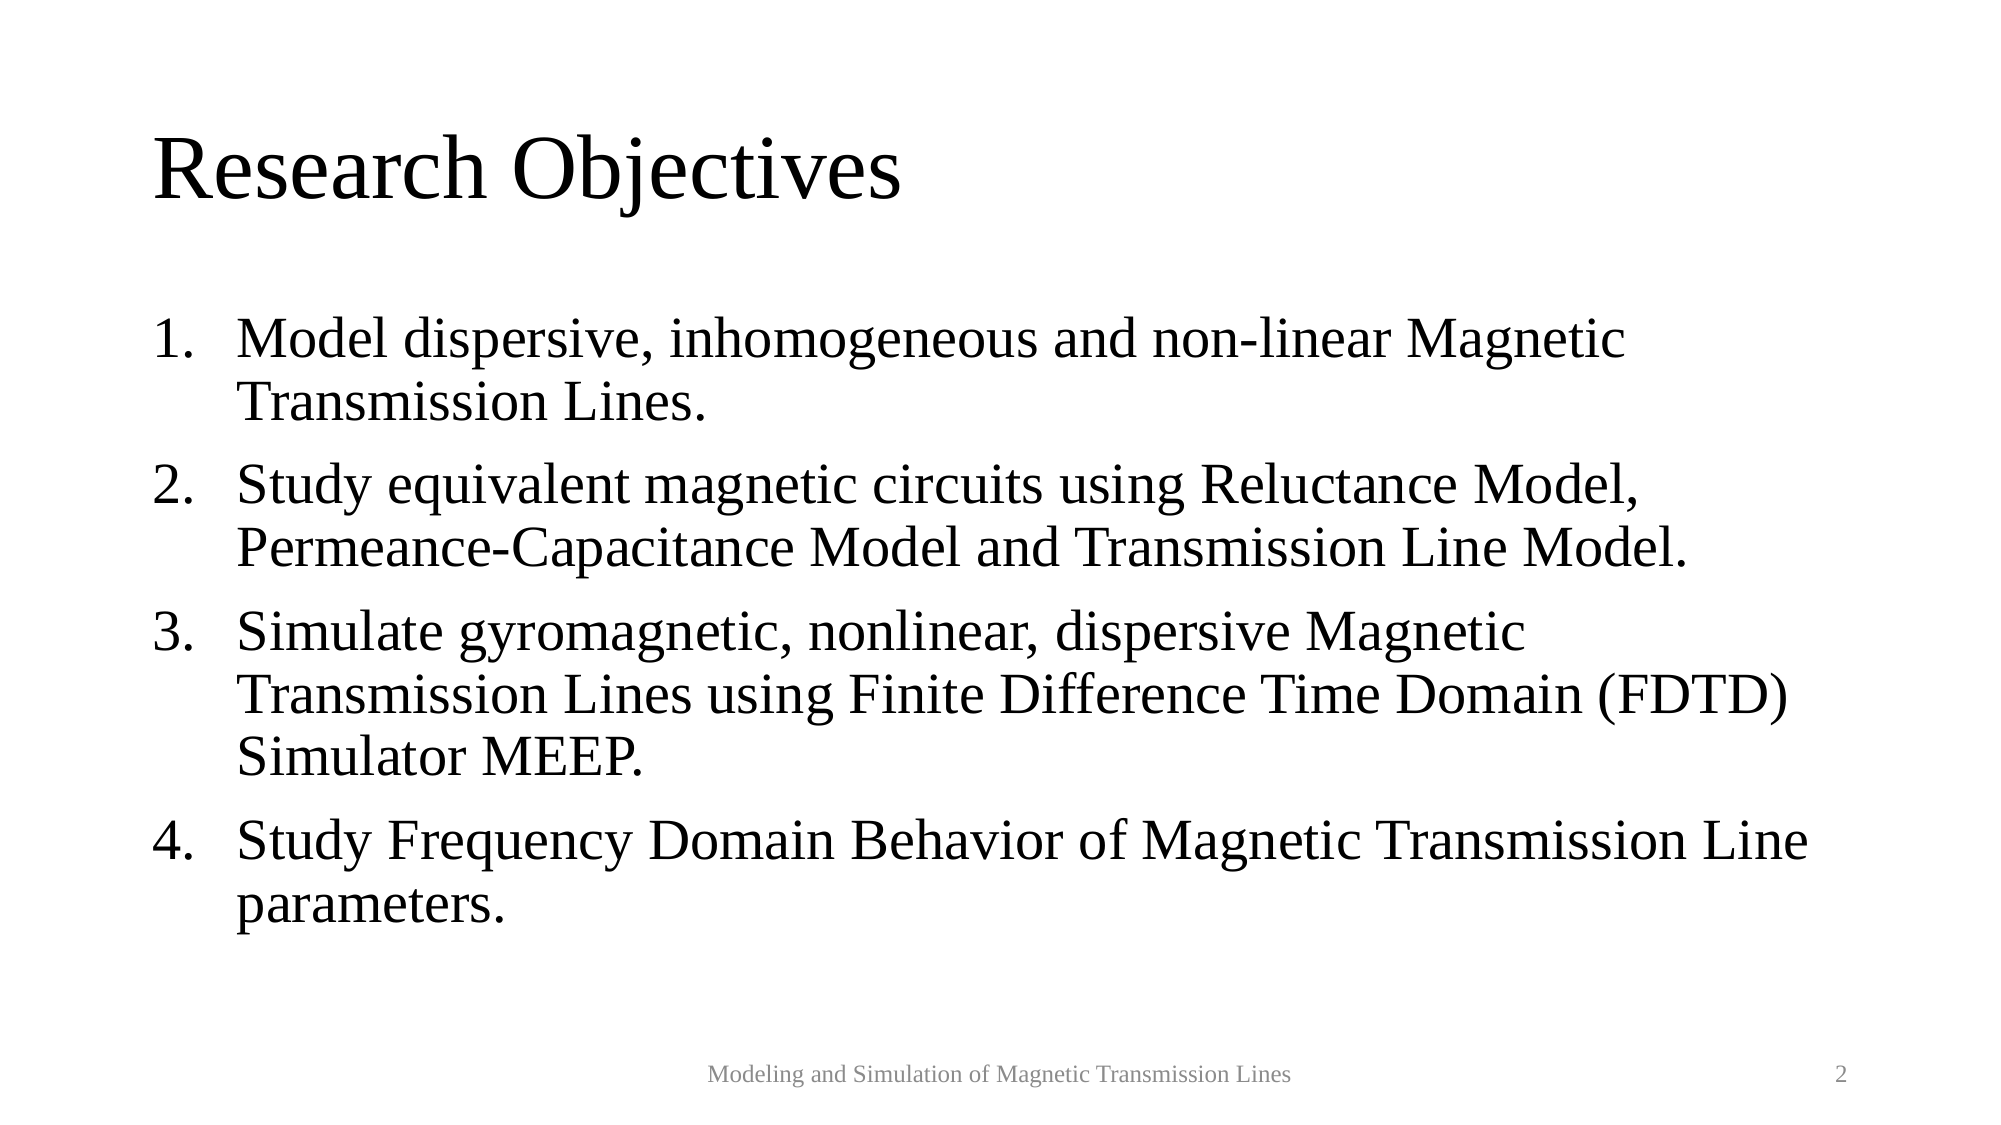

# Research Objectives
Model dispersive, inhomogeneous and non-linear Magnetic Transmission Lines.
Study equivalent magnetic circuits using Reluctance Model, Permeance-Capacitance Model and Transmission Line Model.
Simulate gyromagnetic, nonlinear, dispersive Magnetic Transmission Lines using Finite Difference Time Domain (FDTD) Simulator MEEP.
Study Frequency Domain Behavior of Magnetic Transmission Line parameters.
Modeling and Simulation of Magnetic Transmission Lines
2